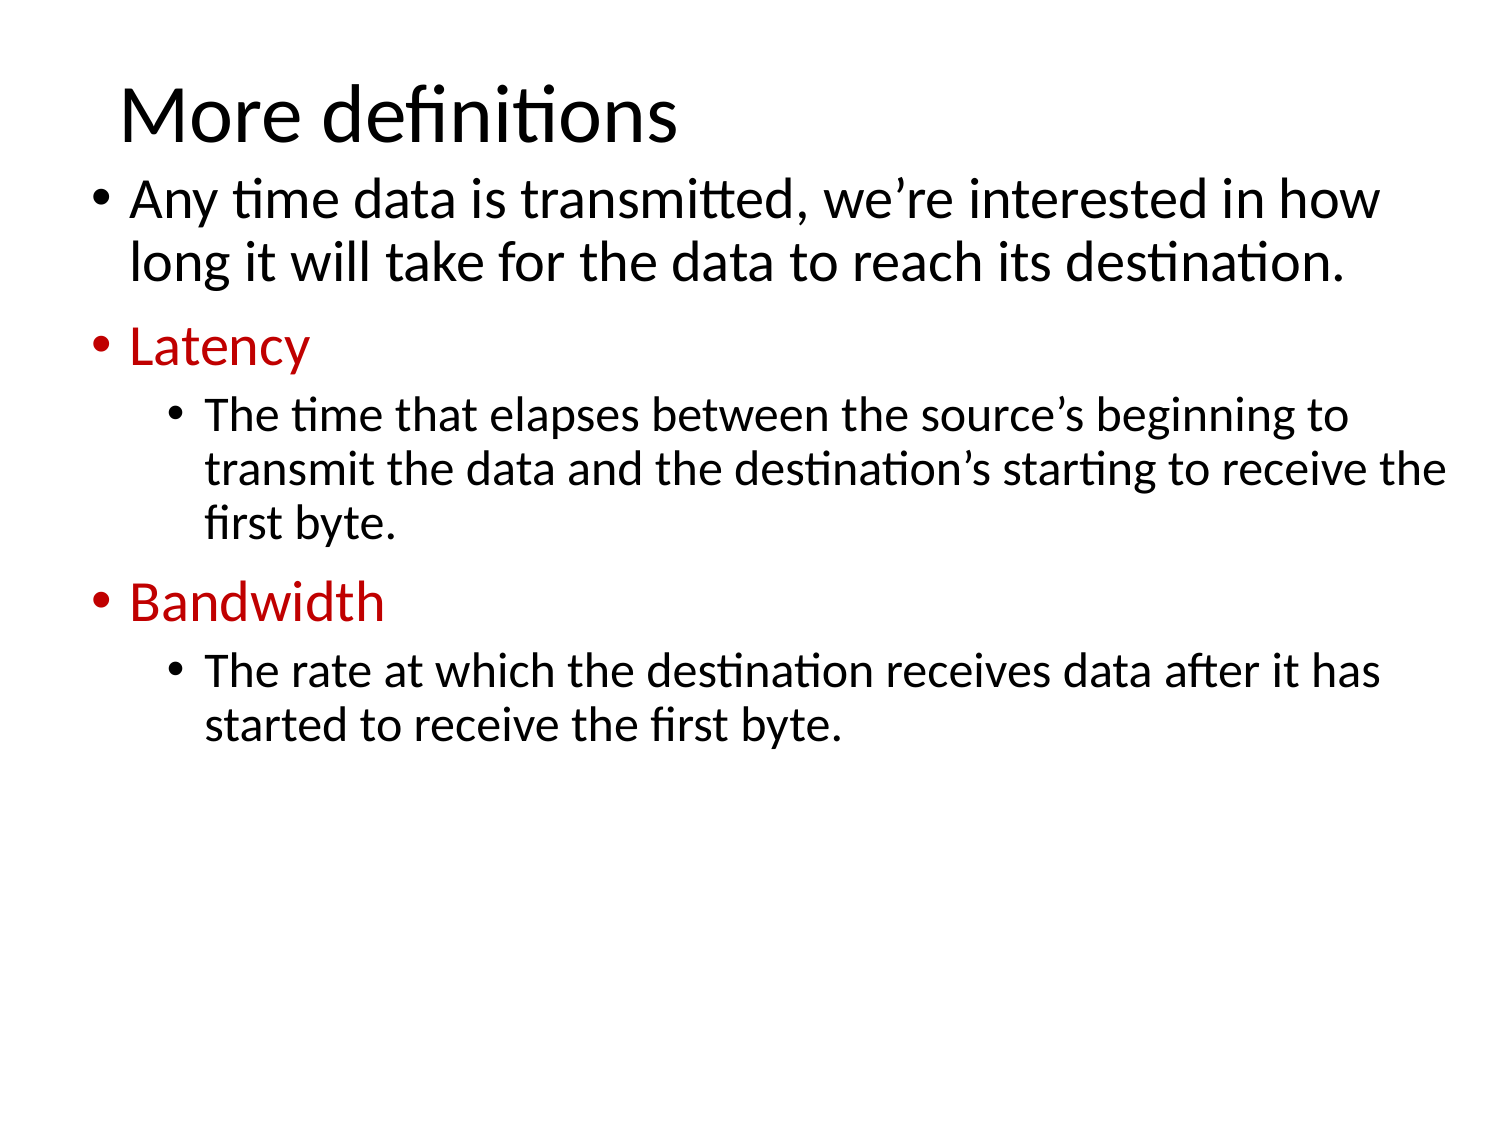

# More definitions
Any time data is transmitted, we’re interested in how long it will take for the data to reach its destination.
Latency
The time that elapses between the source’s beginning to transmit the data and the destination’s starting to receive the first byte.
Bandwidth
The rate at which the destination receives data after it has started to receive the first byte.